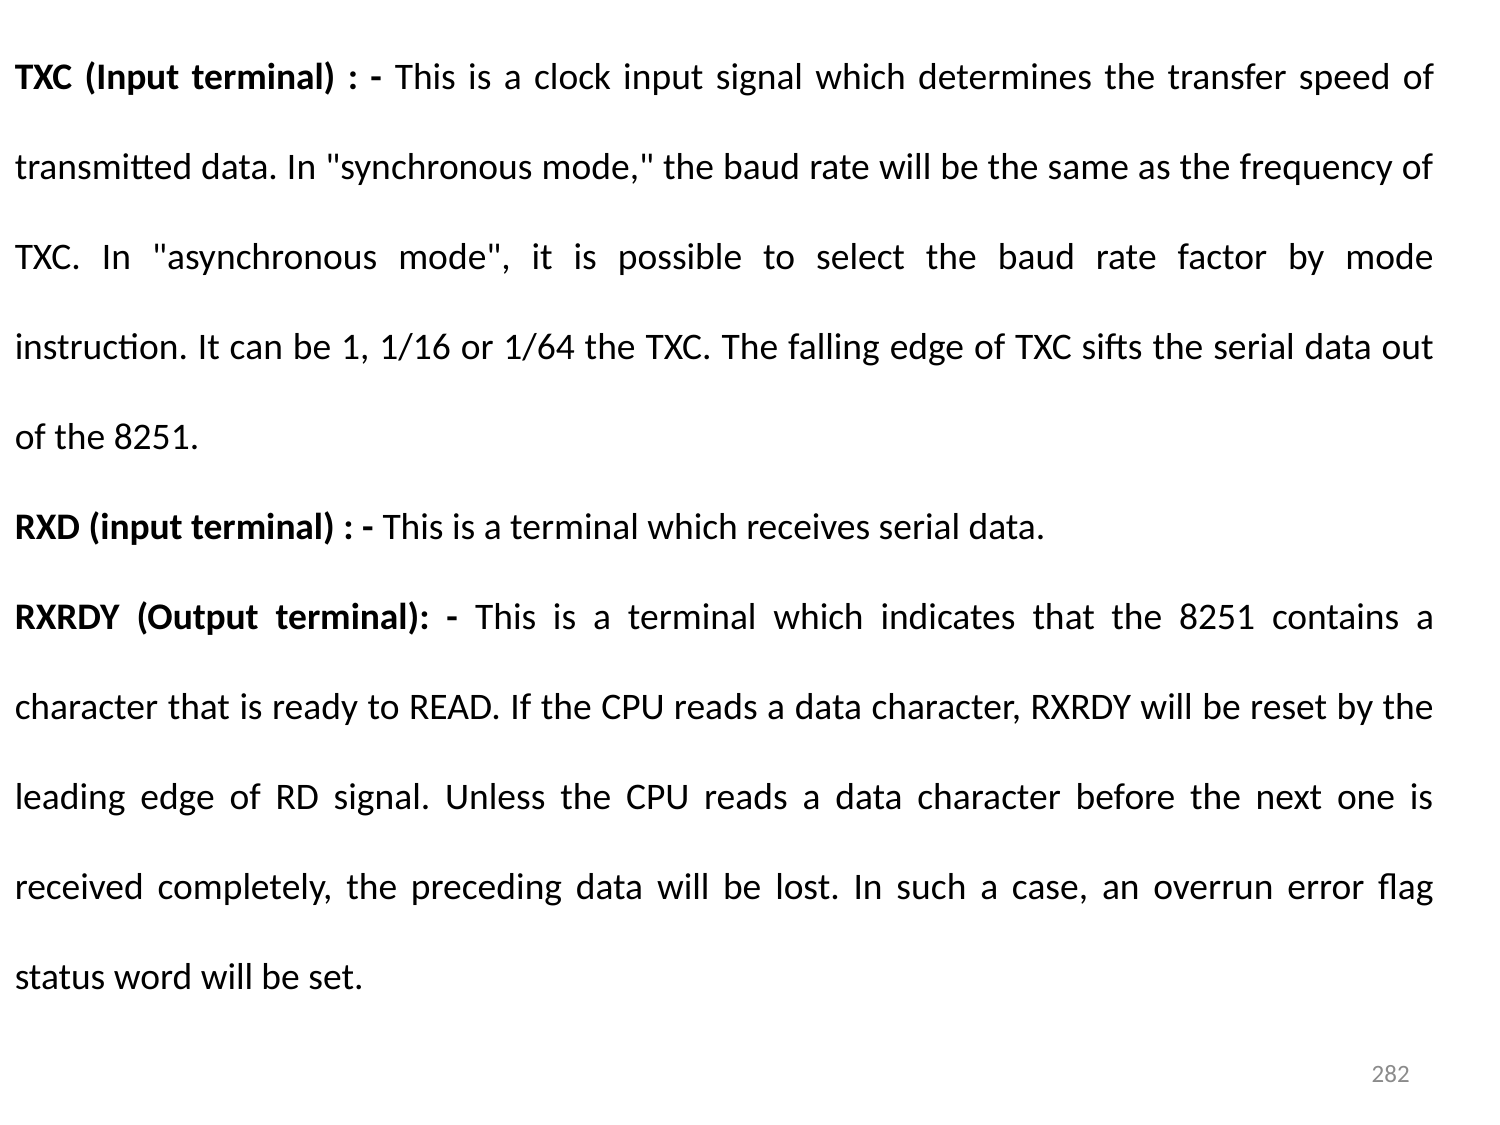

TXC (Input terminal) : - This is a clock input signal which determines the transfer speed of transmitted data. In "synchronous mode," the baud rate will be the same as the frequency of TXC. In "asynchronous mode", it is possible to select the baud rate factor by mode instruction. It can be 1, 1/16 or 1/64 the TXC. The falling edge of TXC sifts the serial data out of the 8251.
RXD (input terminal) : - This is a terminal which receives serial data.
RXRDY (Output terminal): - This is a terminal which indicates that the 8251 contains a character that is ready to READ. If the CPU reads a data character, RXRDY will be reset by the leading edge of RD signal. Unless the CPU reads a data character before the next one is received completely, the preceding data will be lost. In such a case, an overrun error flag status word will be set.
282